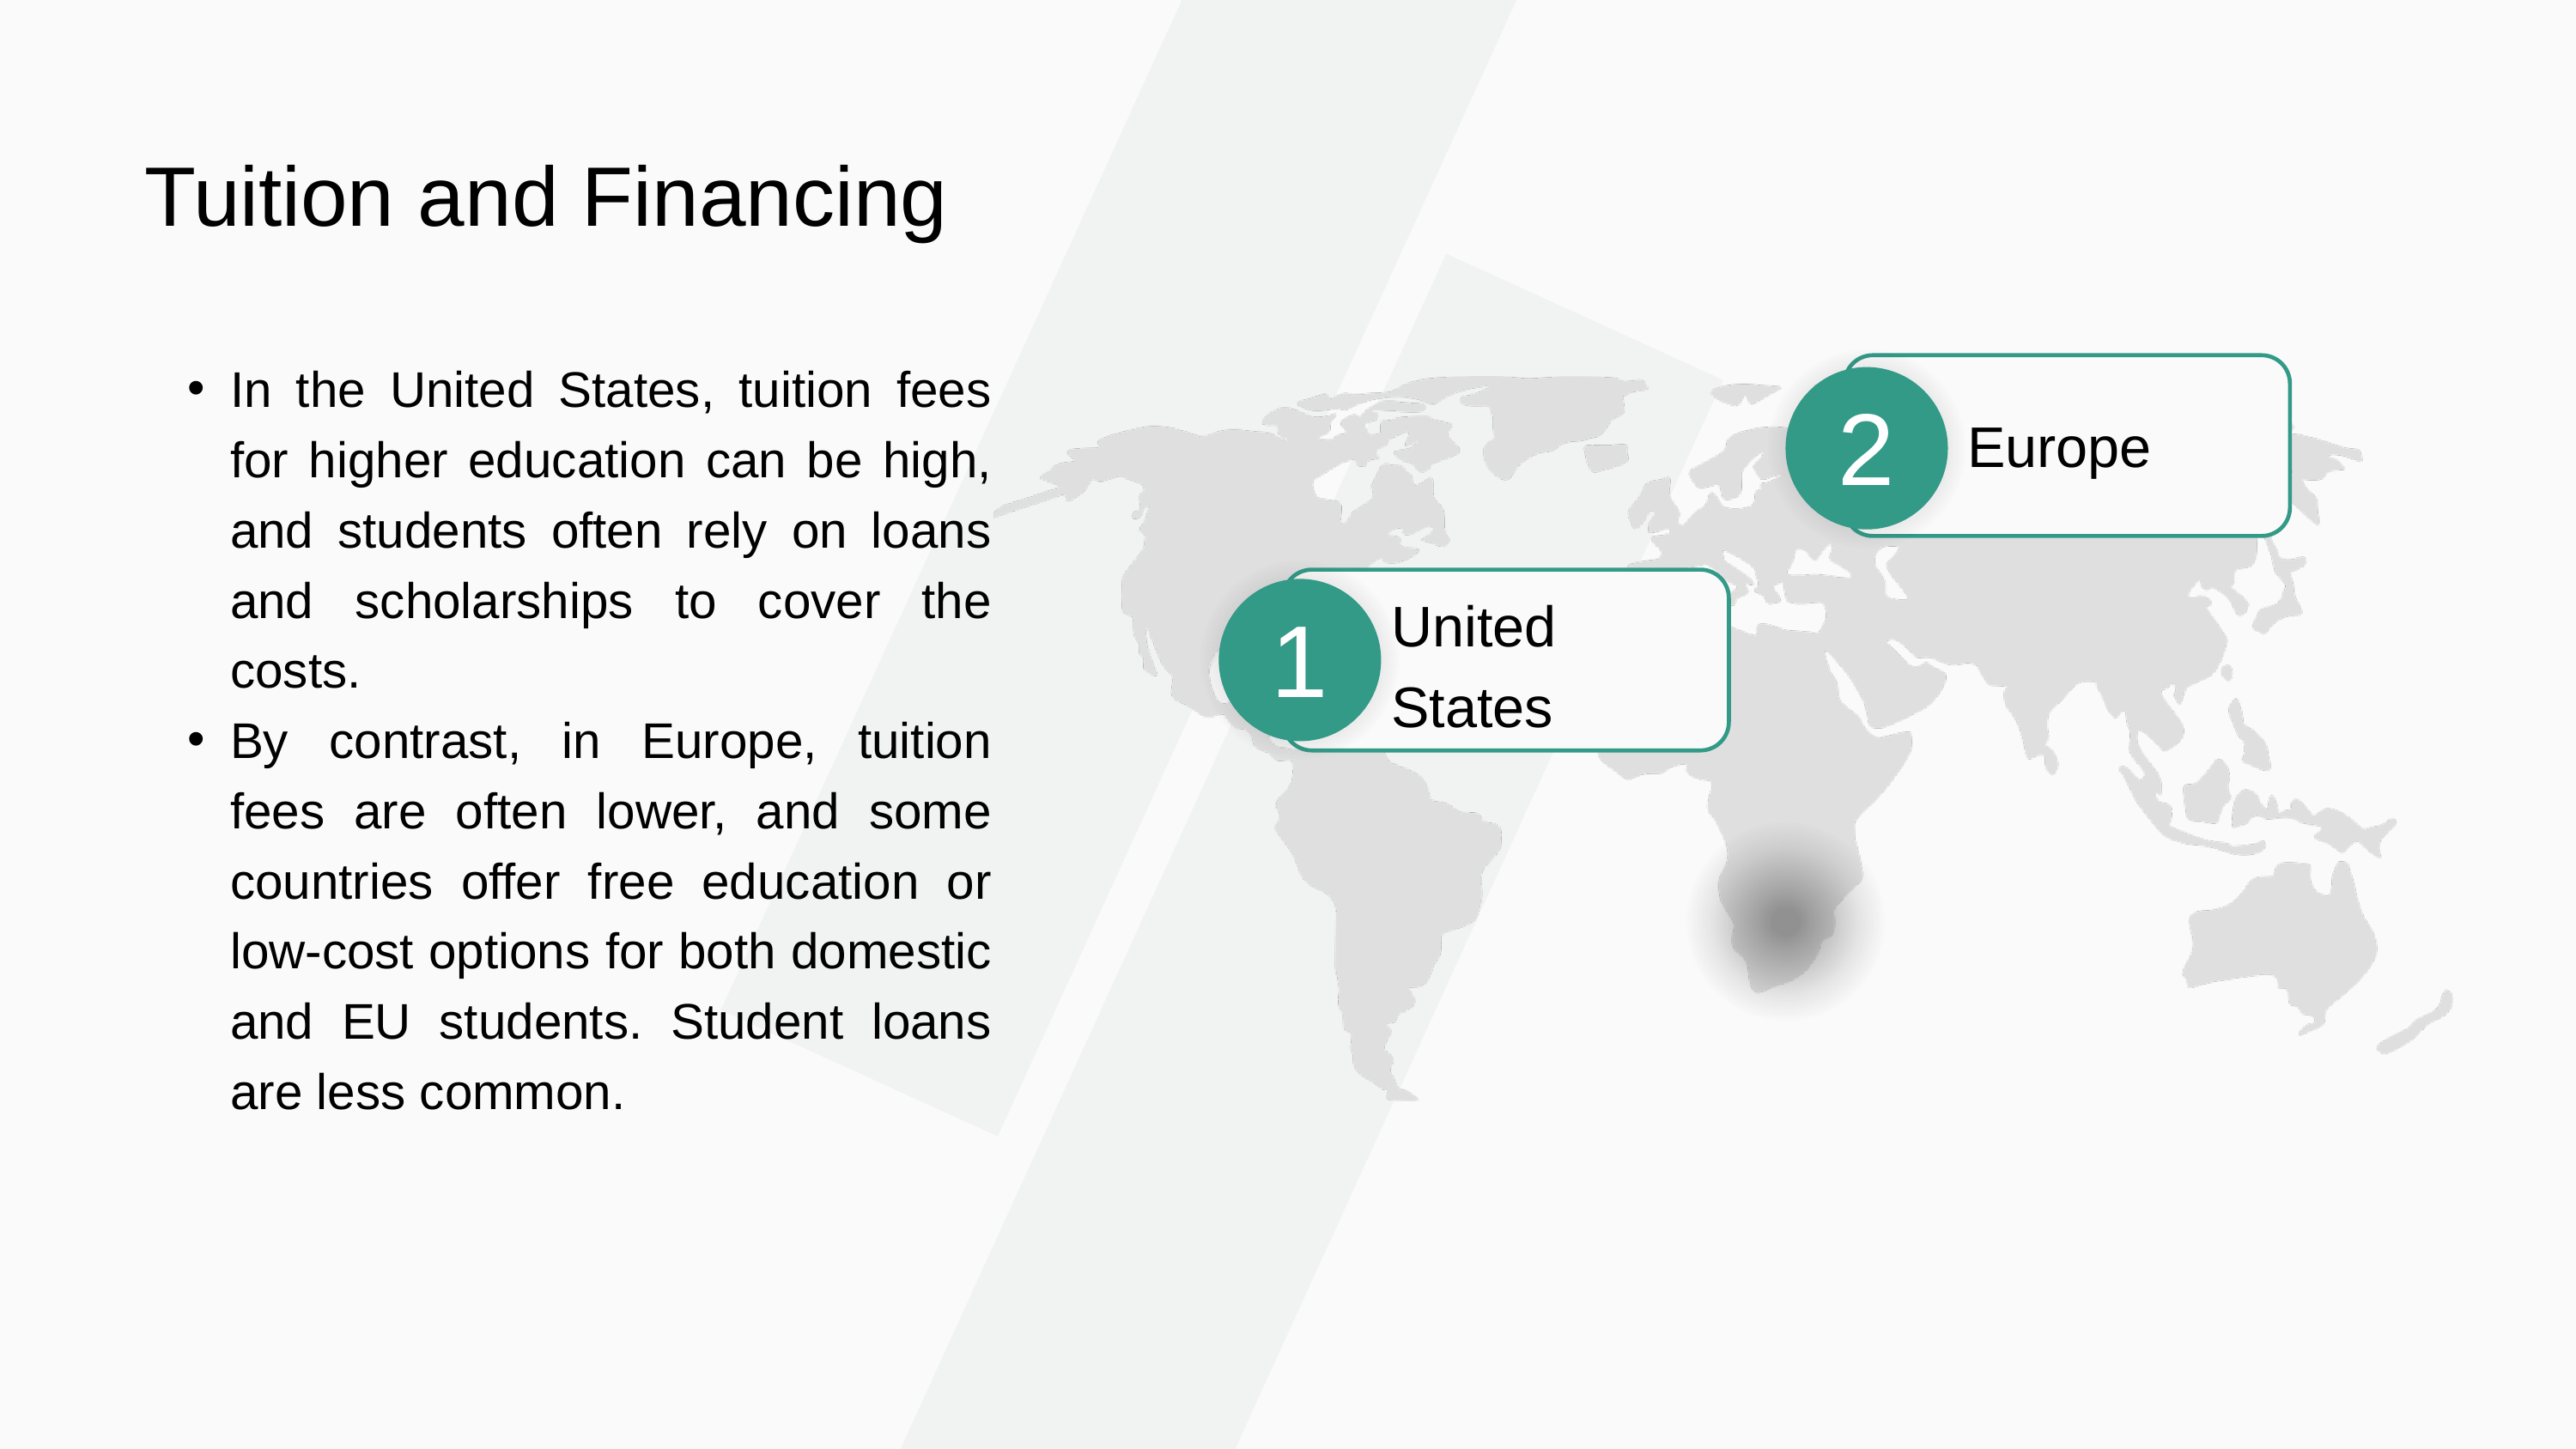

Tuition and Financing

In the United States, tuition fees for higher education can be high, and students often rely on loans and scholarships to cover the costs.
By contrast, in Europe, tuition fees are often lower, and some countries offer free education or low-cost options for both domestic and EU students. Student loans are less common.

2

Europe

1
United States